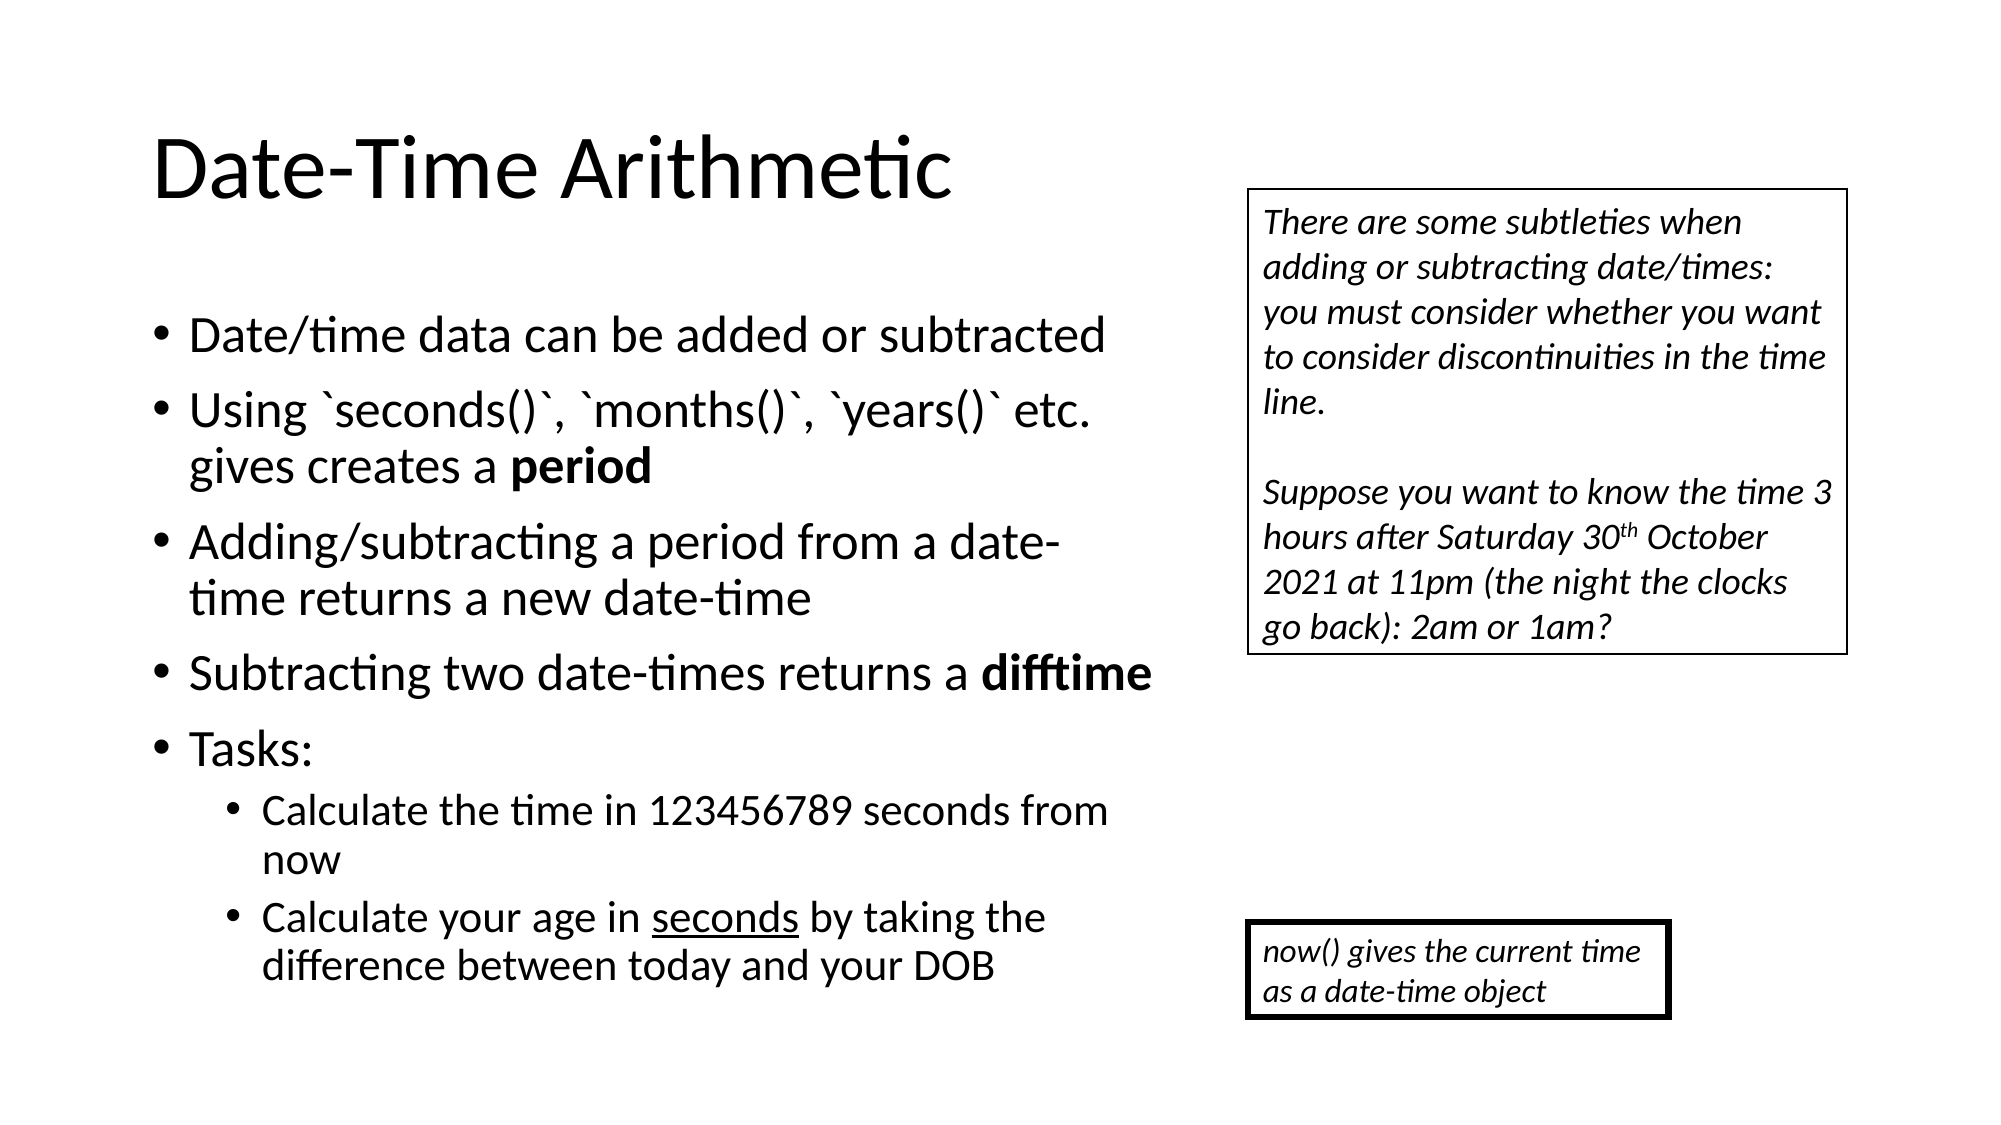

# Date-Time Arithmetic
There are some subtleties when adding or subtracting date/times: you must consider whether you want to consider discontinuities in the time line.

Suppose you want to know the time 3 hours after Saturday 30th October 2021 at 11pm (the night the clocks go back): 2am or 1am?
Date/time data can be added or subtracted
Using `seconds()`, `months()`, `years()` etc. gives creates a period
Adding/subtracting a period from a date-time returns a new date-time
Subtracting two date-times returns a difftime
Tasks:
Calculate the time in 123456789 seconds from now
Calculate your age in seconds by taking the difference between today and your DOB

now() gives the current time as a date-time object